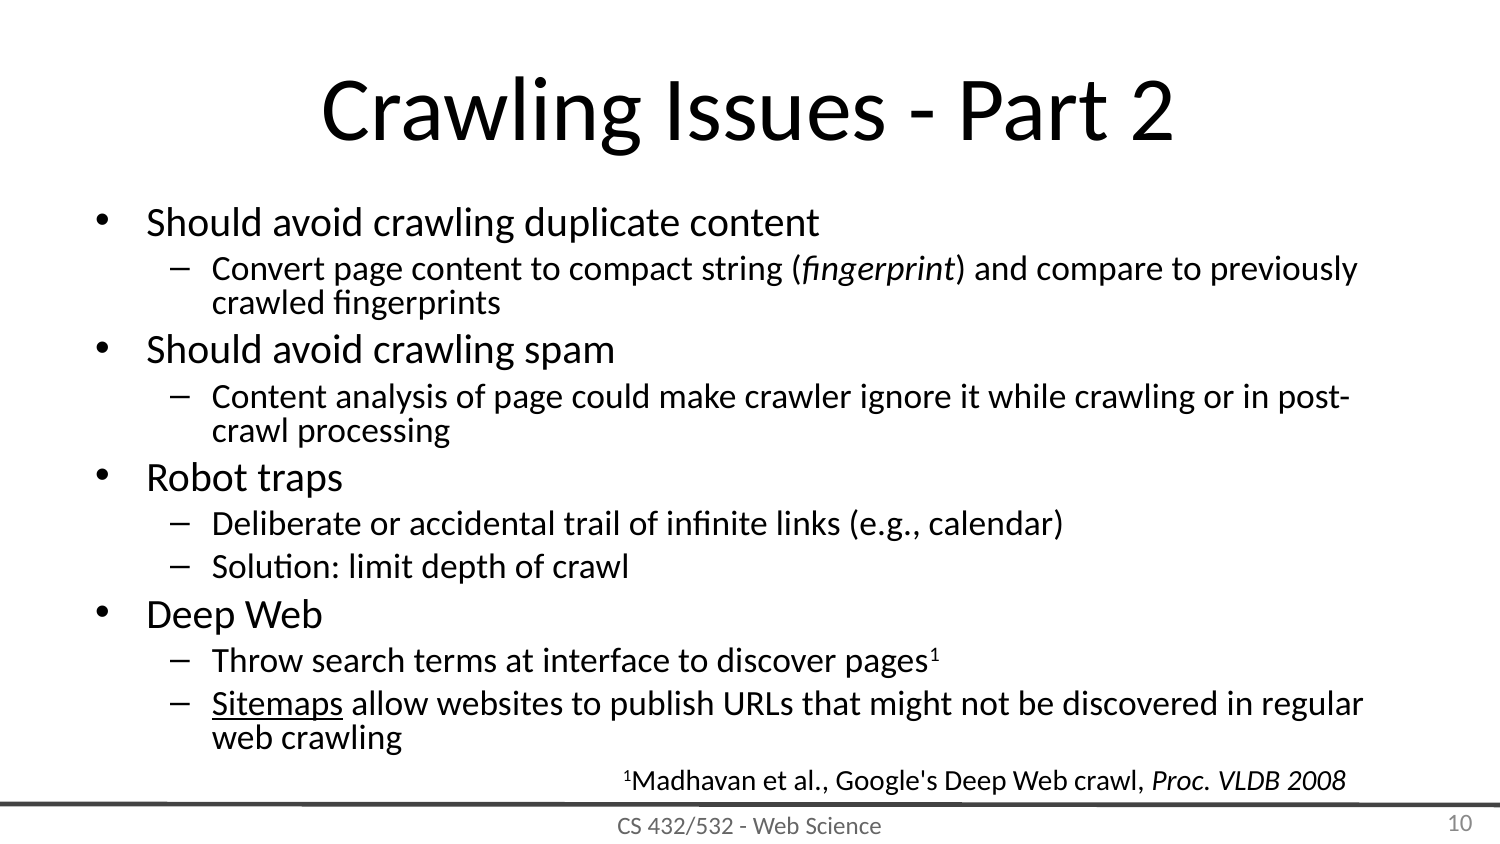

Crawling Issues - Part 2
Should avoid crawling duplicate content
Convert page content to compact string (fingerprint) and compare to previously crawled fingerprints
Should avoid crawling spam
Content analysis of page could make crawler ignore it while crawling or in post-crawl processing
Robot traps
Deliberate or accidental trail of infinite links (e.g., calendar)
Solution: limit depth of crawl
Deep Web
Throw search terms at interface to discover pages1
Sitemaps allow websites to publish URLs that might not be discovered in regular web crawling

1Madhavan et al., Google's Deep Web crawl, Proc. VLDB 2008
10